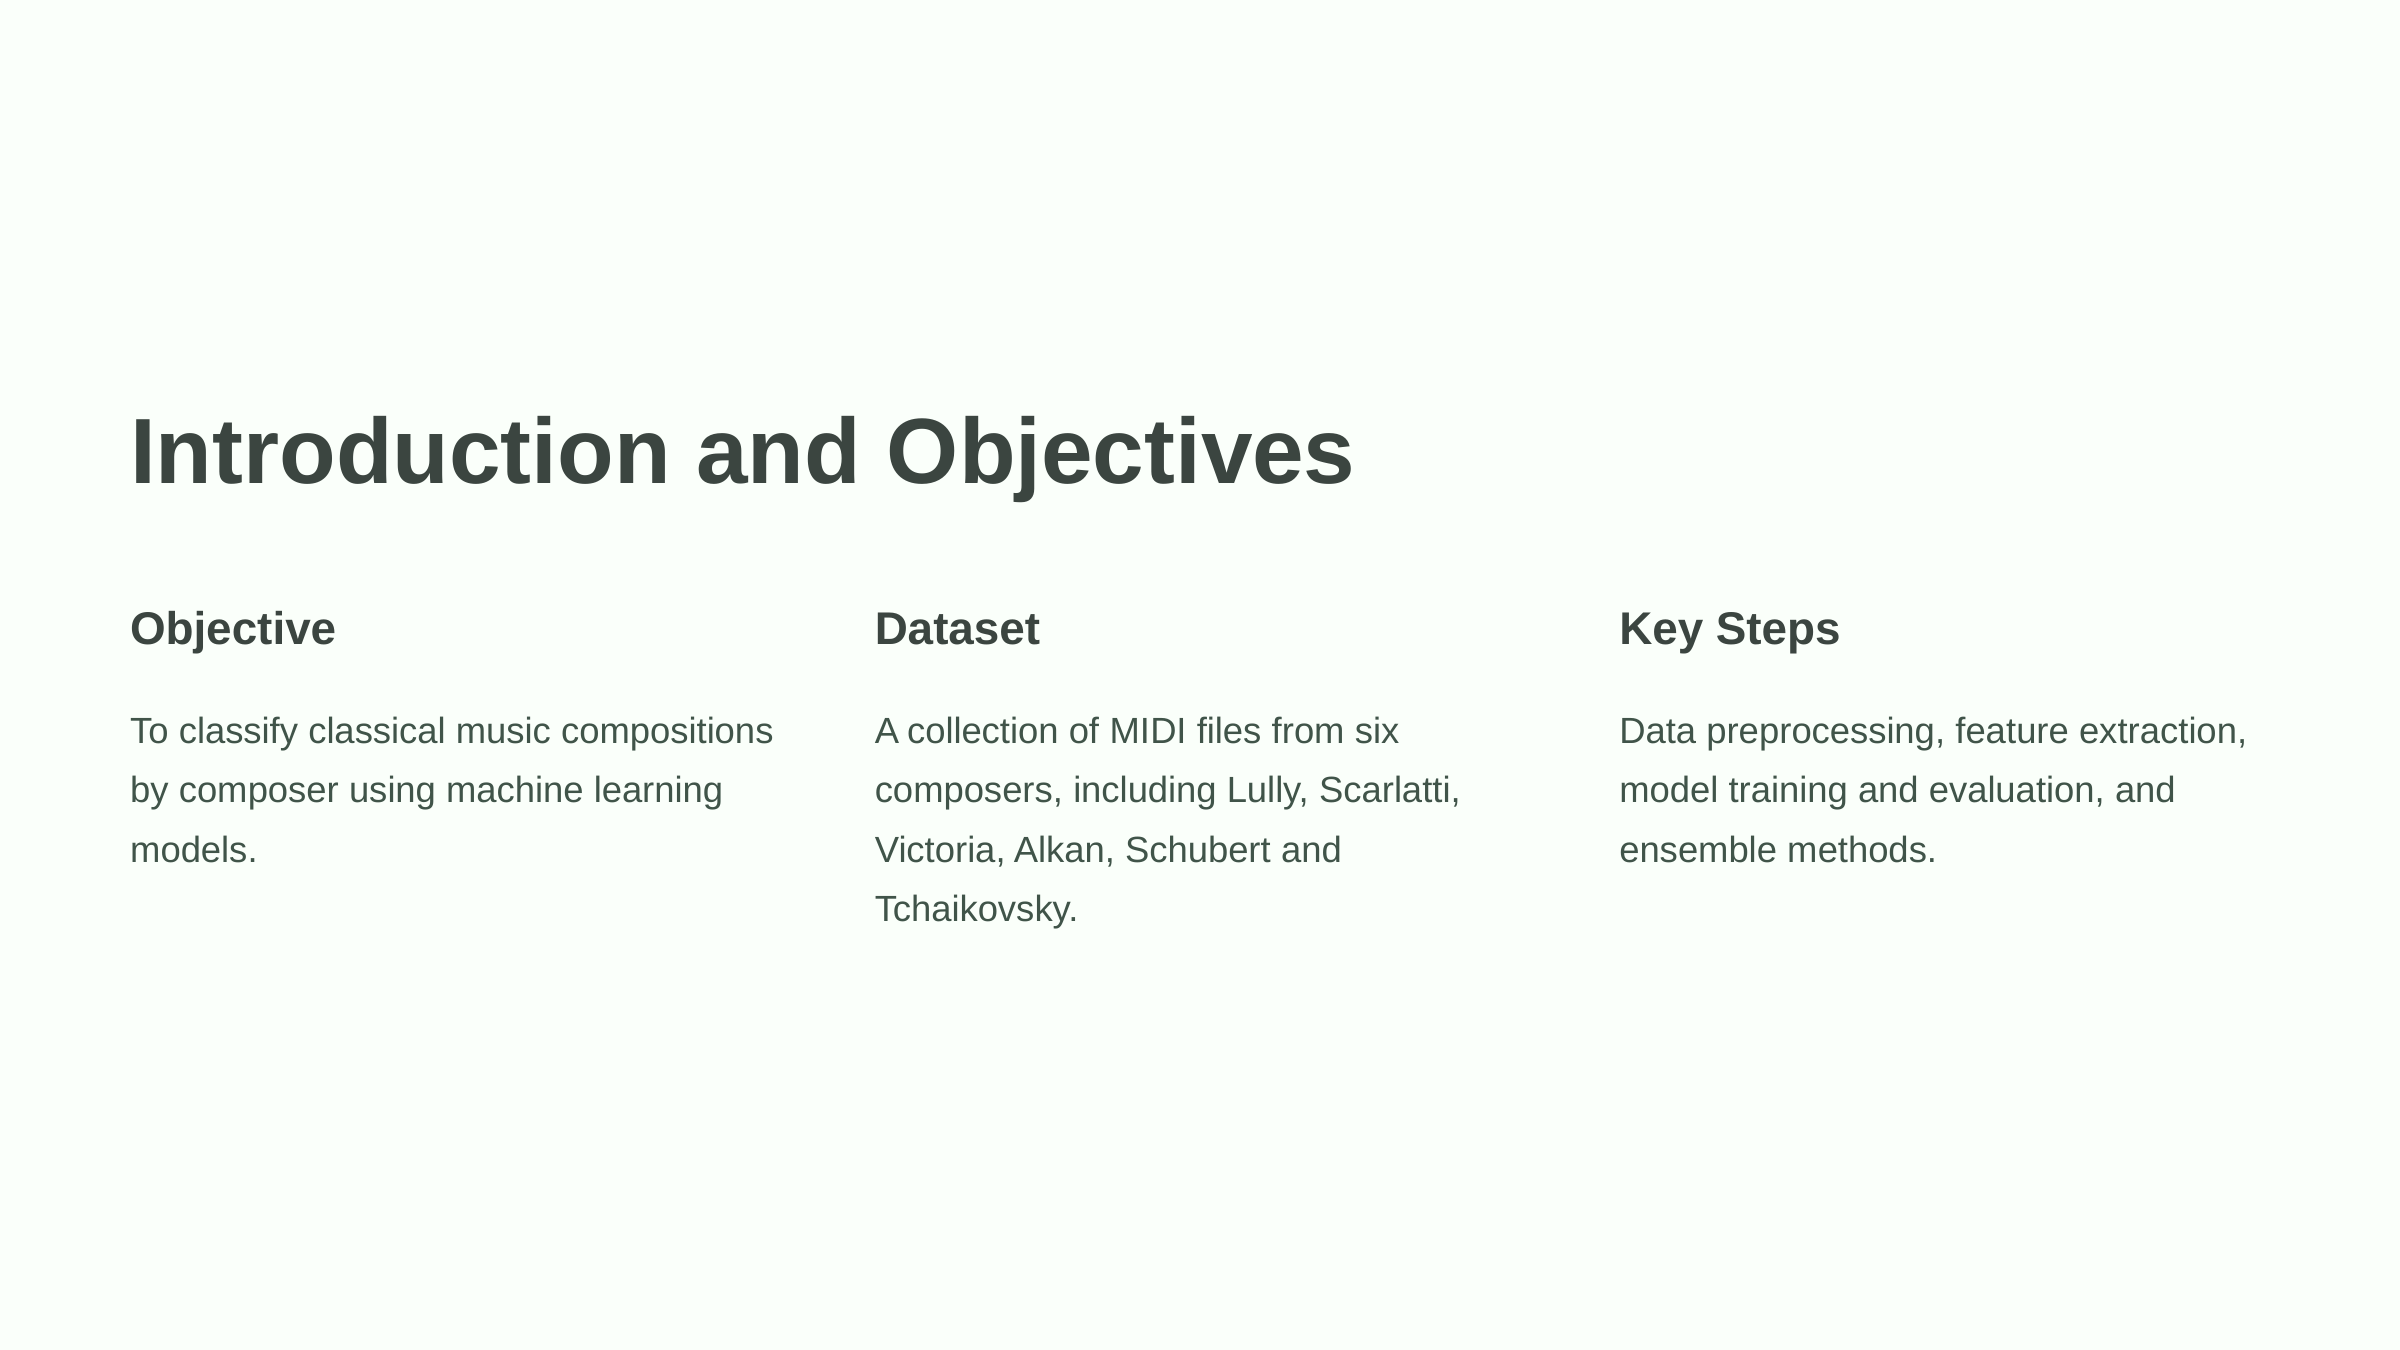

Introduction and Objectives
Objective
Dataset
Key Steps
To classify classical music compositions by composer using machine learning models.
A collection of MIDI files from six composers, including Lully, Scarlatti, Victoria, Alkan, Schubert and Tchaikovsky.
Data preprocessing, feature extraction, model training and evaluation, and ensemble methods.